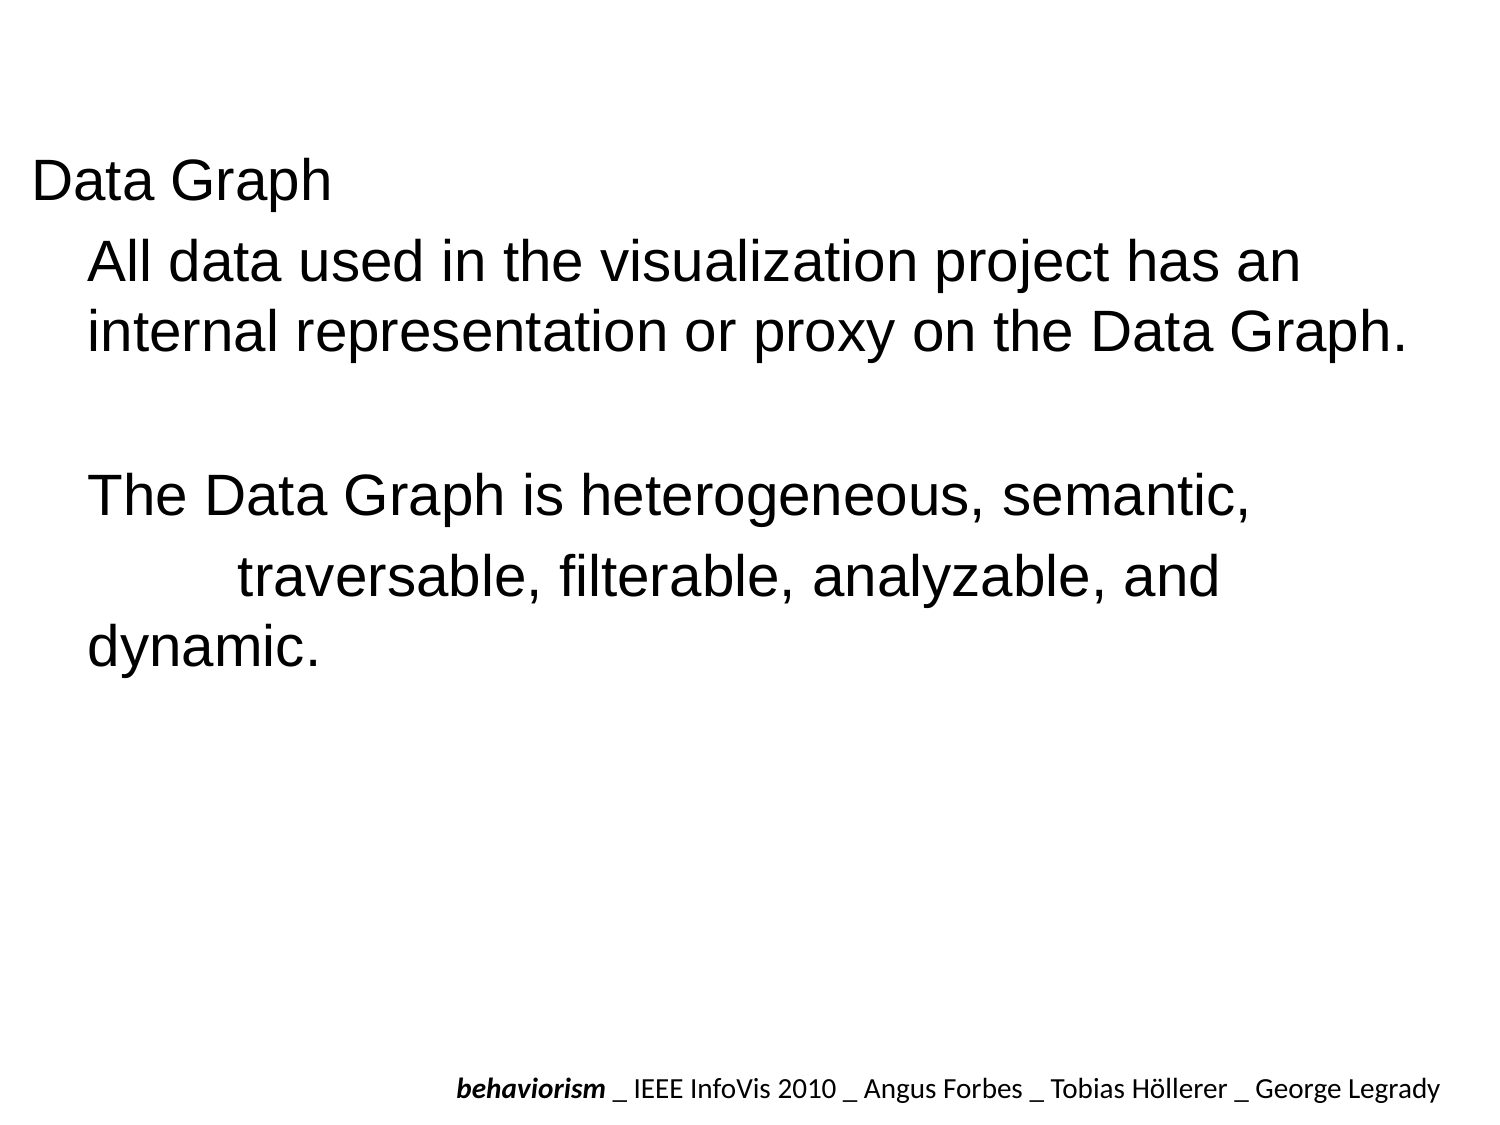

#
Data Graph
	All data used in the visualization project has an internal representation or proxy on the Data Graph.

	The Data Graph is heterogeneous, semantic,
		traversable, filterable, analyzable, and dynamic.